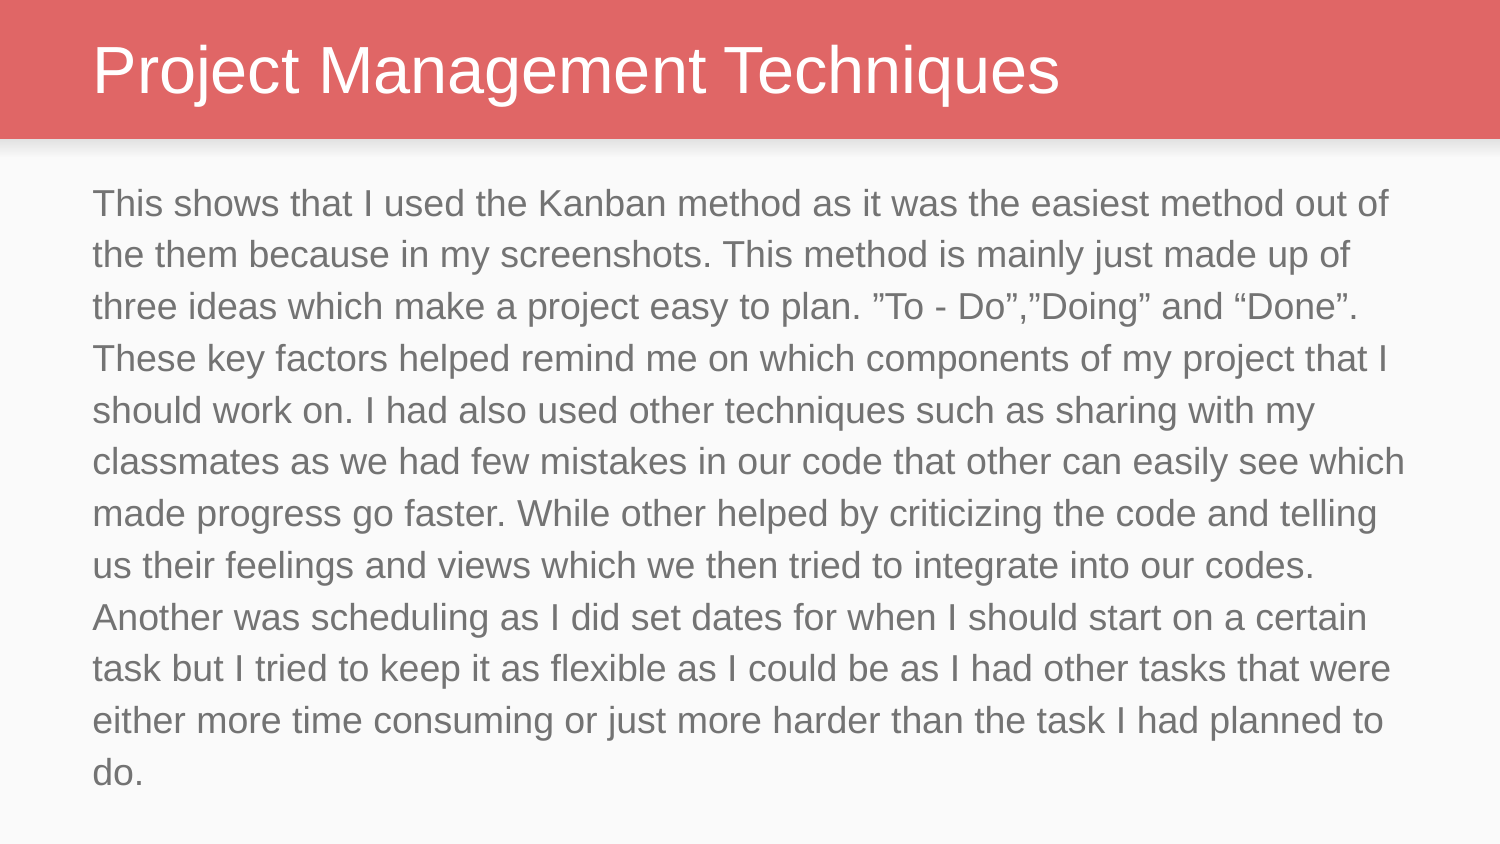

# Project Management Techniques
This shows that I used the Kanban method as it was the easiest method out of the them because in my screenshots. This method is mainly just made up of three ideas which make a project easy to plan. ”To - Do”,”Doing” and “Done”. These key factors helped remind me on which components of my project that I should work on. I had also used other techniques such as sharing with my classmates as we had few mistakes in our code that other can easily see which made progress go faster. While other helped by criticizing the code and telling us their feelings and views which we then tried to integrate into our codes. Another was scheduling as I did set dates for when I should start on a certain task but I tried to keep it as flexible as I could be as I had other tasks that were either more time consuming or just more harder than the task I had planned to do.